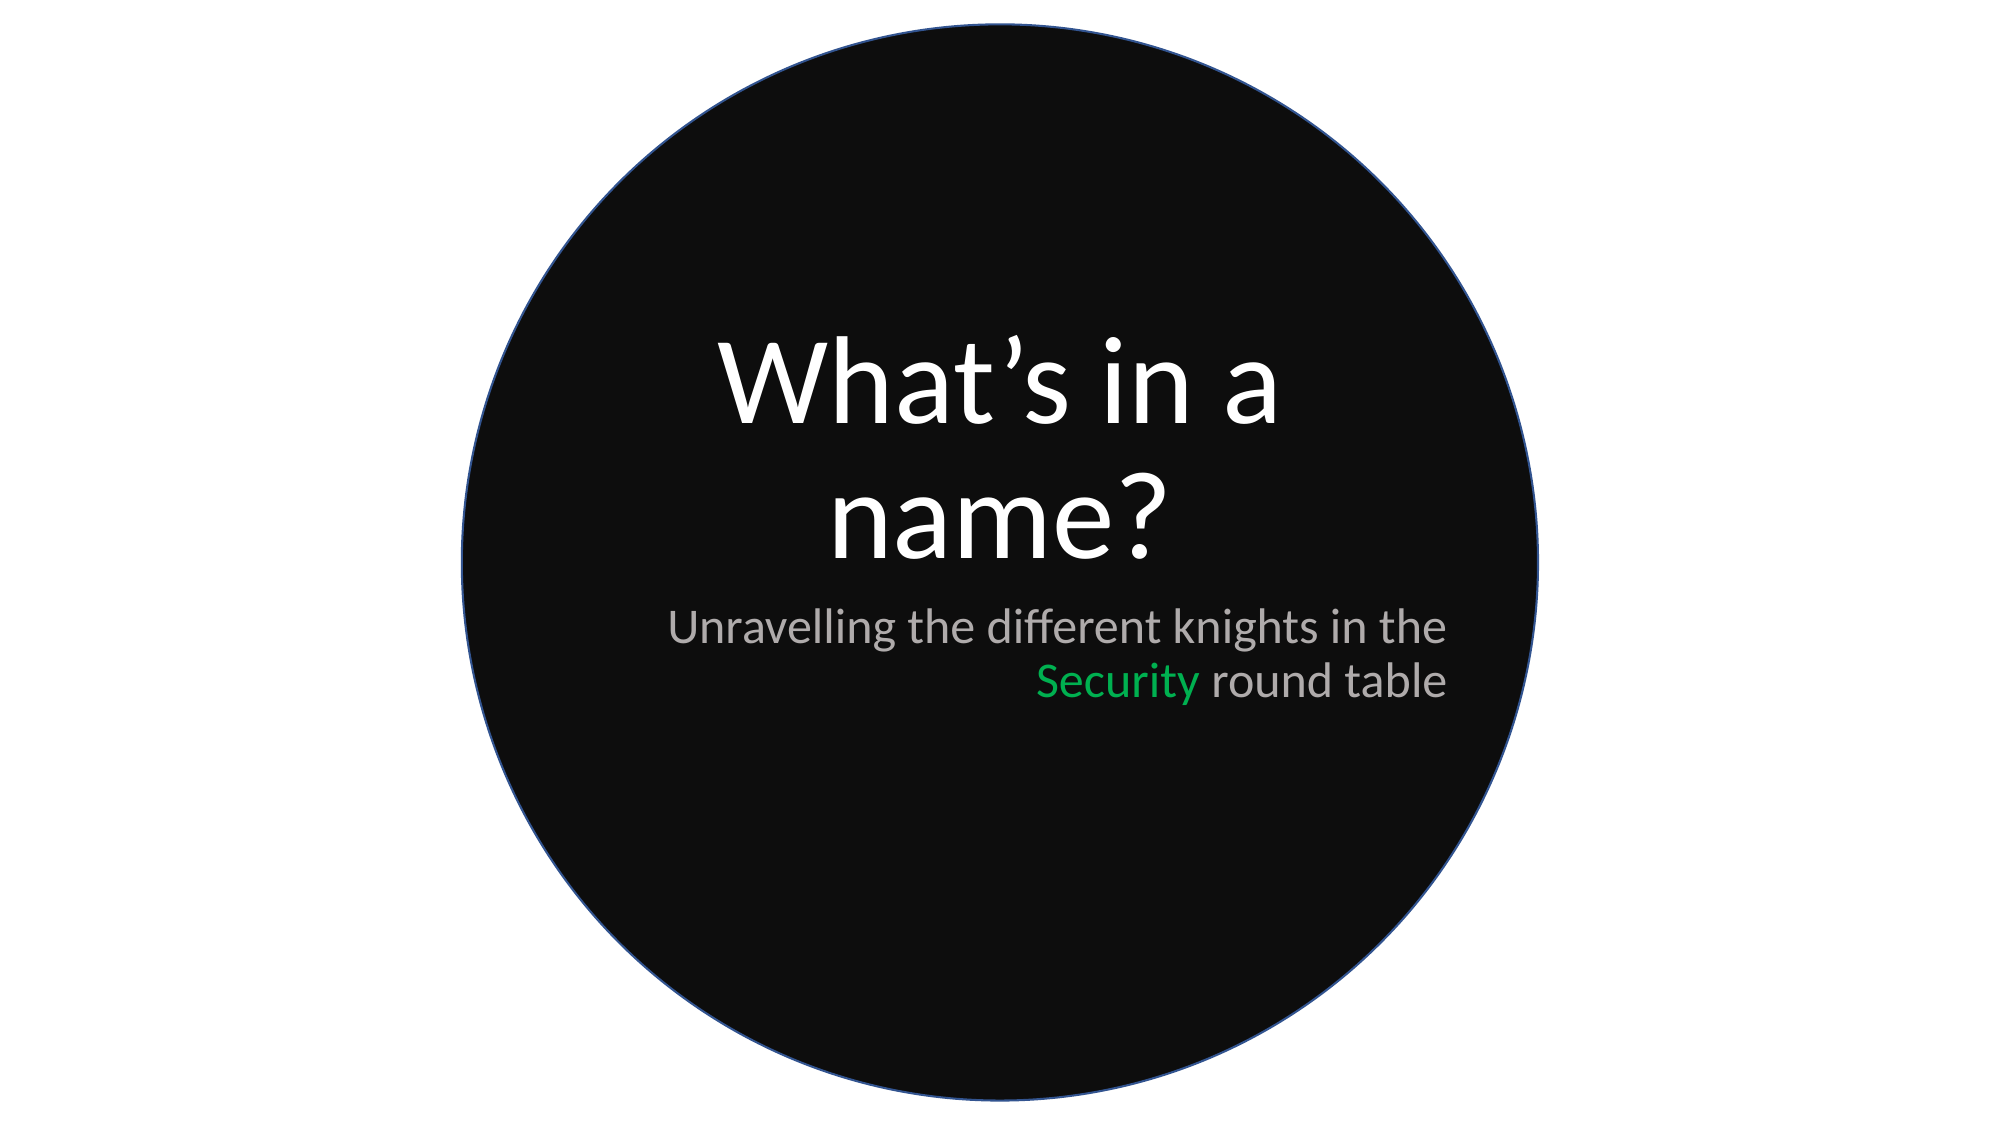

# What’s in a name?
Unravelling the different knights in the Security round table